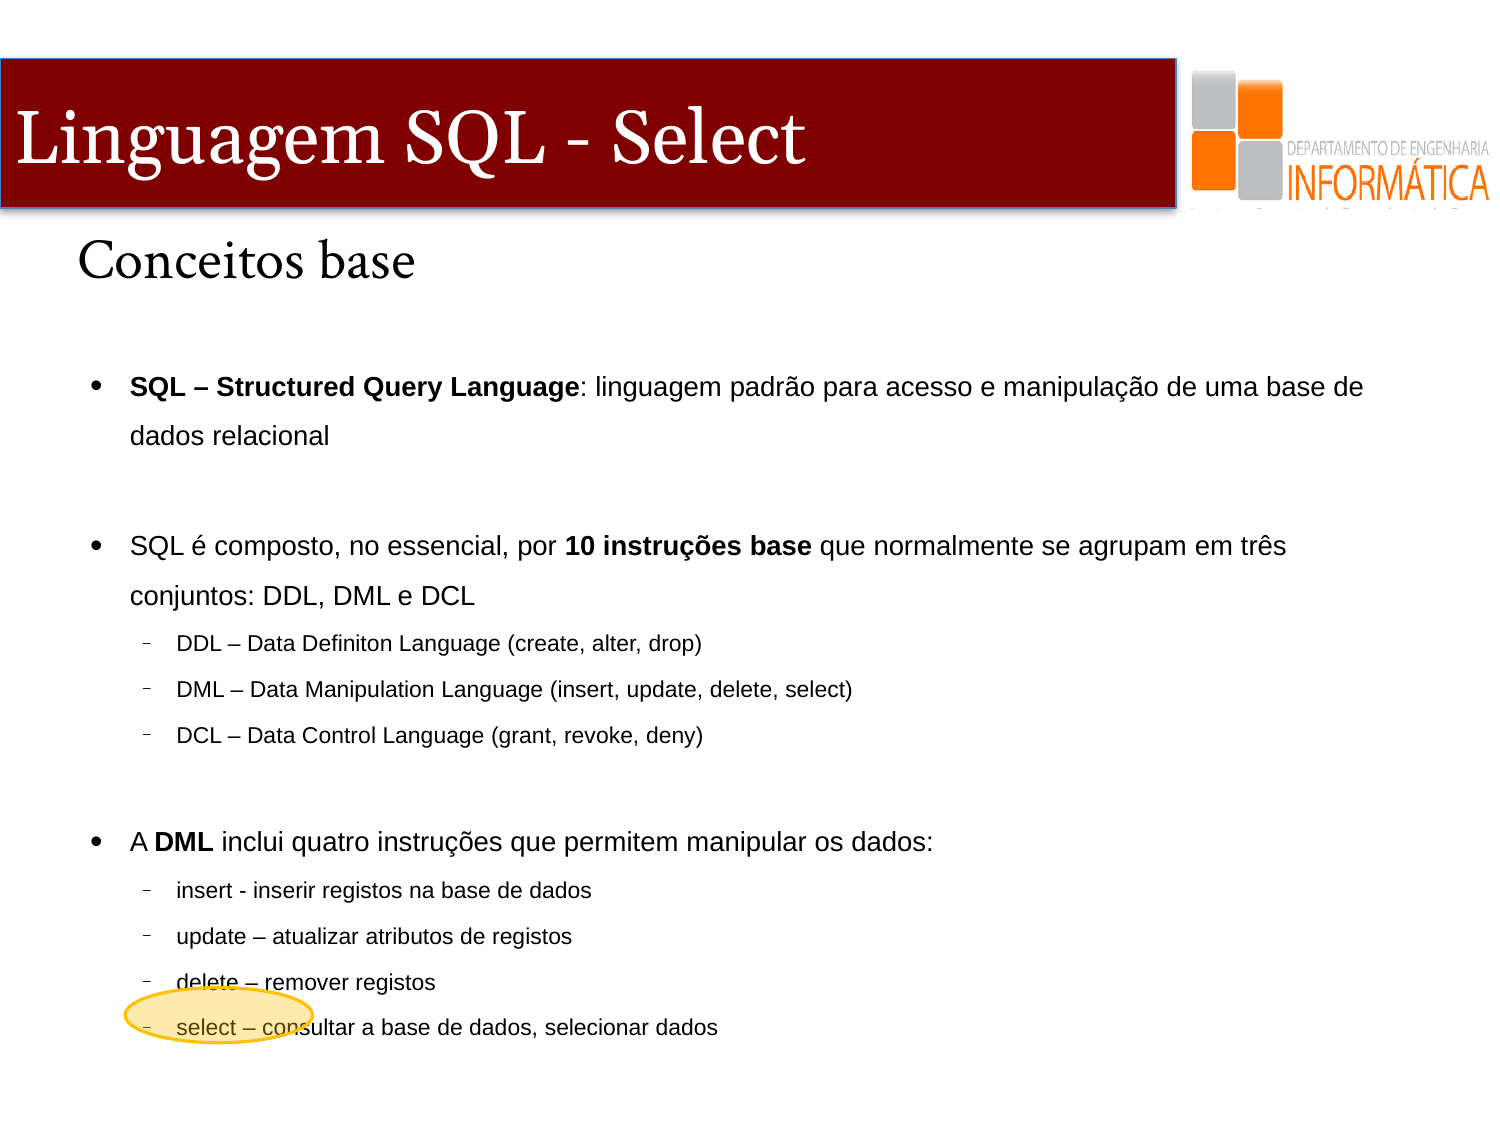

# Conceitos base
SQL – Structured Query Language: linguagem padrão para acesso e manipulação de uma base de dados relacional

SQL é composto, no essencial, por 10 instruções base que normalmente se agrupam em três conjuntos: DDL, DML e DCL
DDL – Data Definiton Language (create, alter, drop)
DML – Data Manipulation Language (insert, update, delete, select)
DCL – Data Control Language (grant, revoke, deny)

A DML inclui quatro instruções que permitem manipular os dados:
insert - inserir registos na base de dados
update – atualizar atributos de registos
delete – remover registos
select – consultar a base de dados, selecionar dados